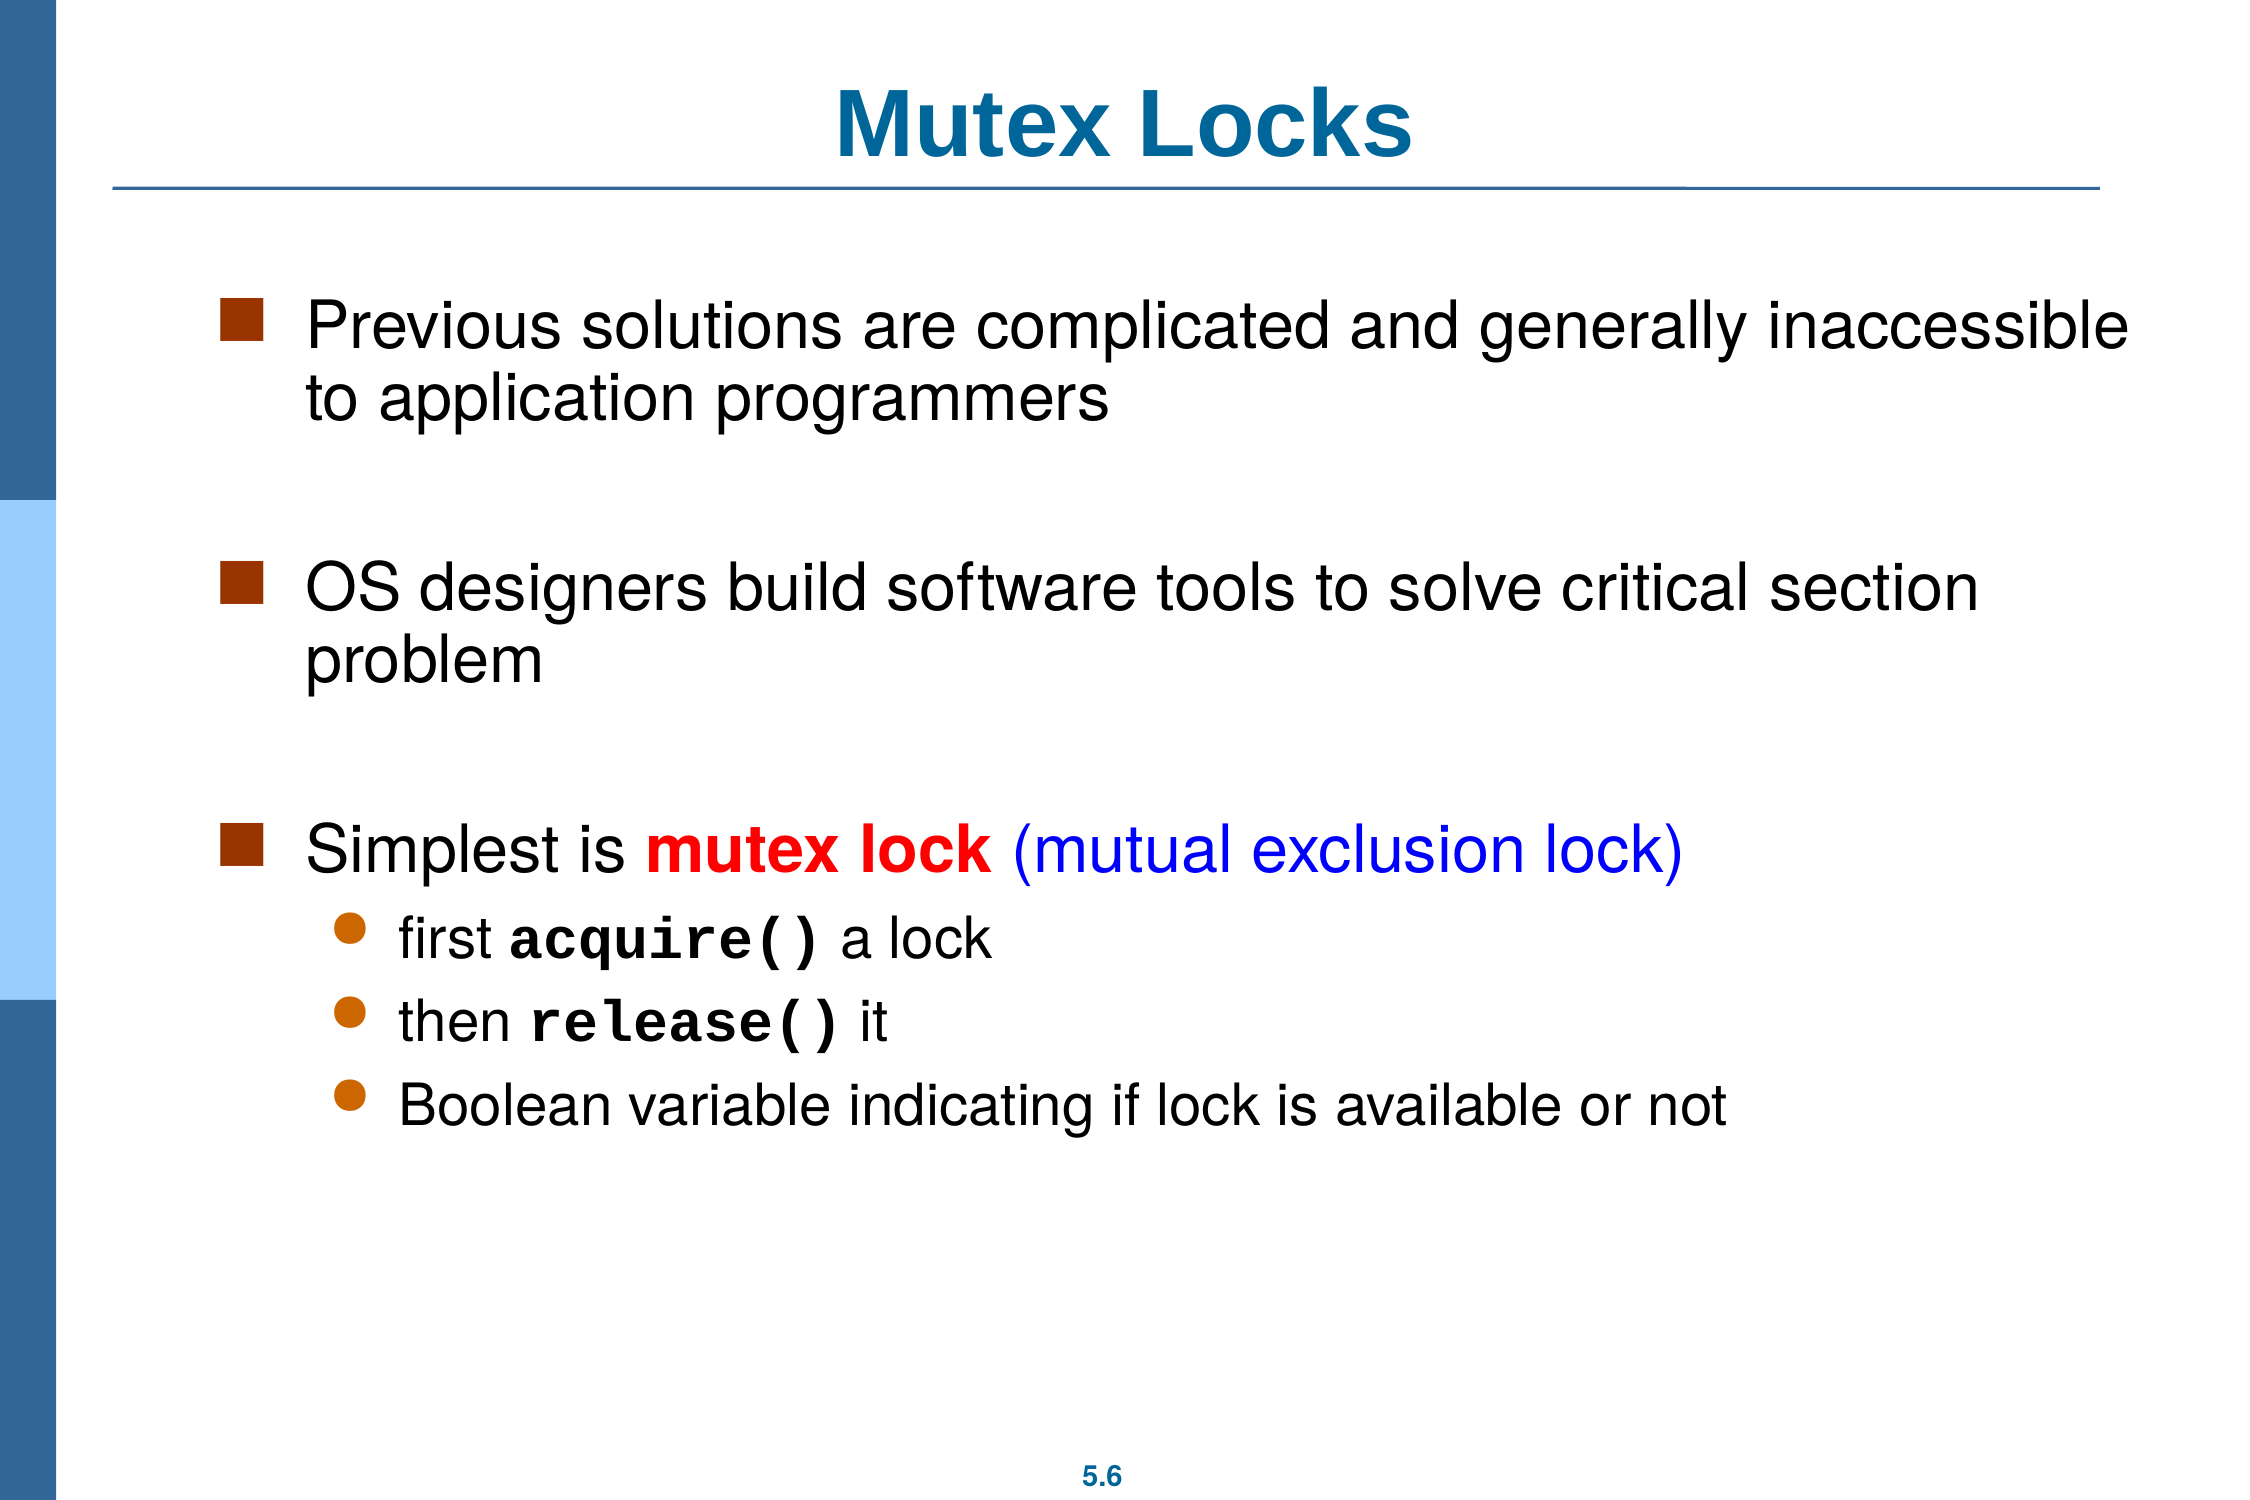

# Mutex Locks
Previous solutions are complicated and generally inaccessible to application programmers

OS designers build software tools to solve critical section problem

Simplest is mutex lock (mutual exclusion lock)
first acquire() a lock
then release() it
Boolean variable indicating if lock is available or not